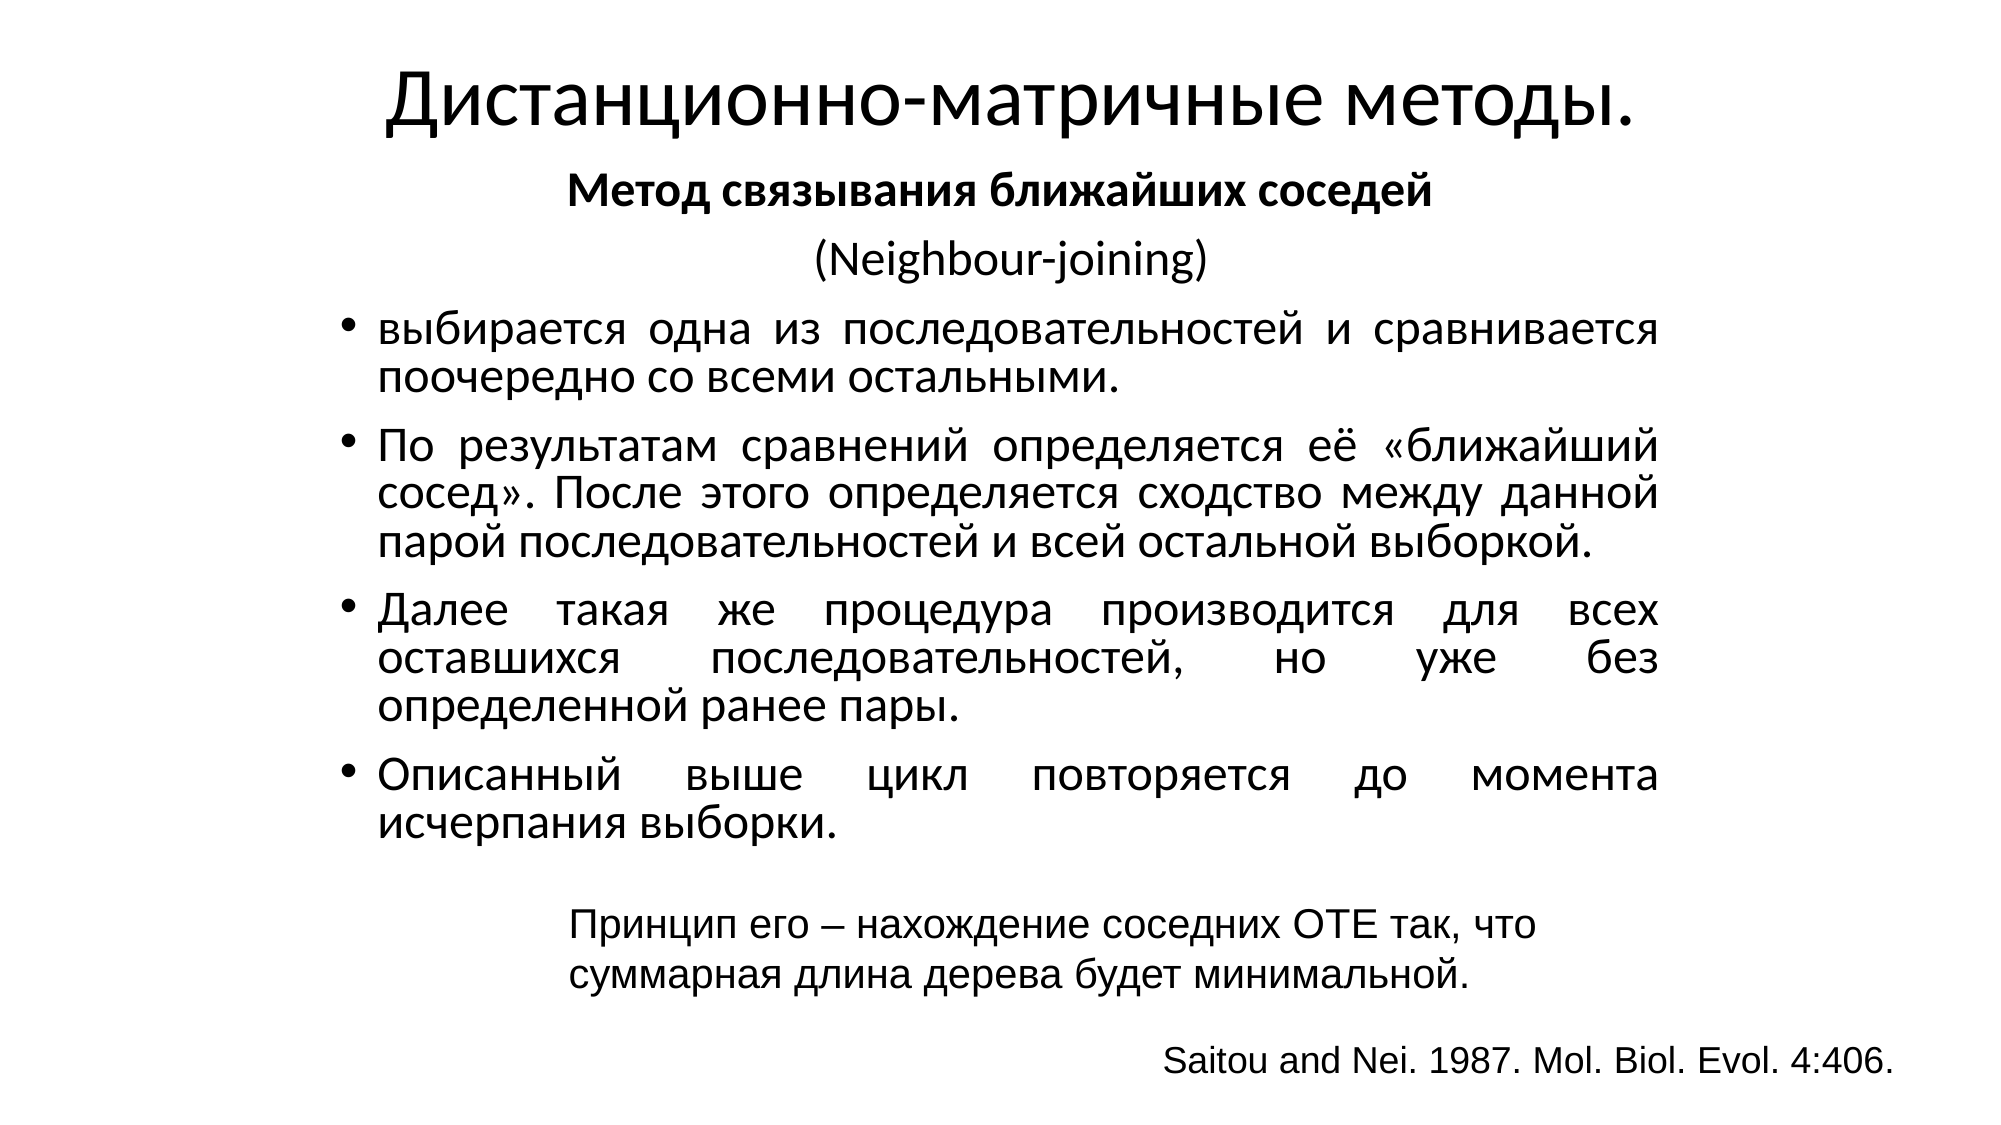

# Дистанционно-матричные методы.
Метод связывания ближайших соседей
   (Neighbour-joining)
выбирается одна из последовательностей и сравнивается поочередно со всеми остальными.
По результатам сравнений определяется её «ближайший сосед». После этого определяется сходство между данной парой последовательностей и всей остальной выборкой.
Далее такая же процедура производится для всех оставшихся последовательностей, но уже без определенной ранее пары.
Описанный выше цикл повторяется до момента исчерпания выборки.
Принцип его – нахождение соседних ОТЕ так, что
суммарная длина дерева будет минимальной.
Saitou and Nei. 1987. Mol. Biol. Evol. 4:406.